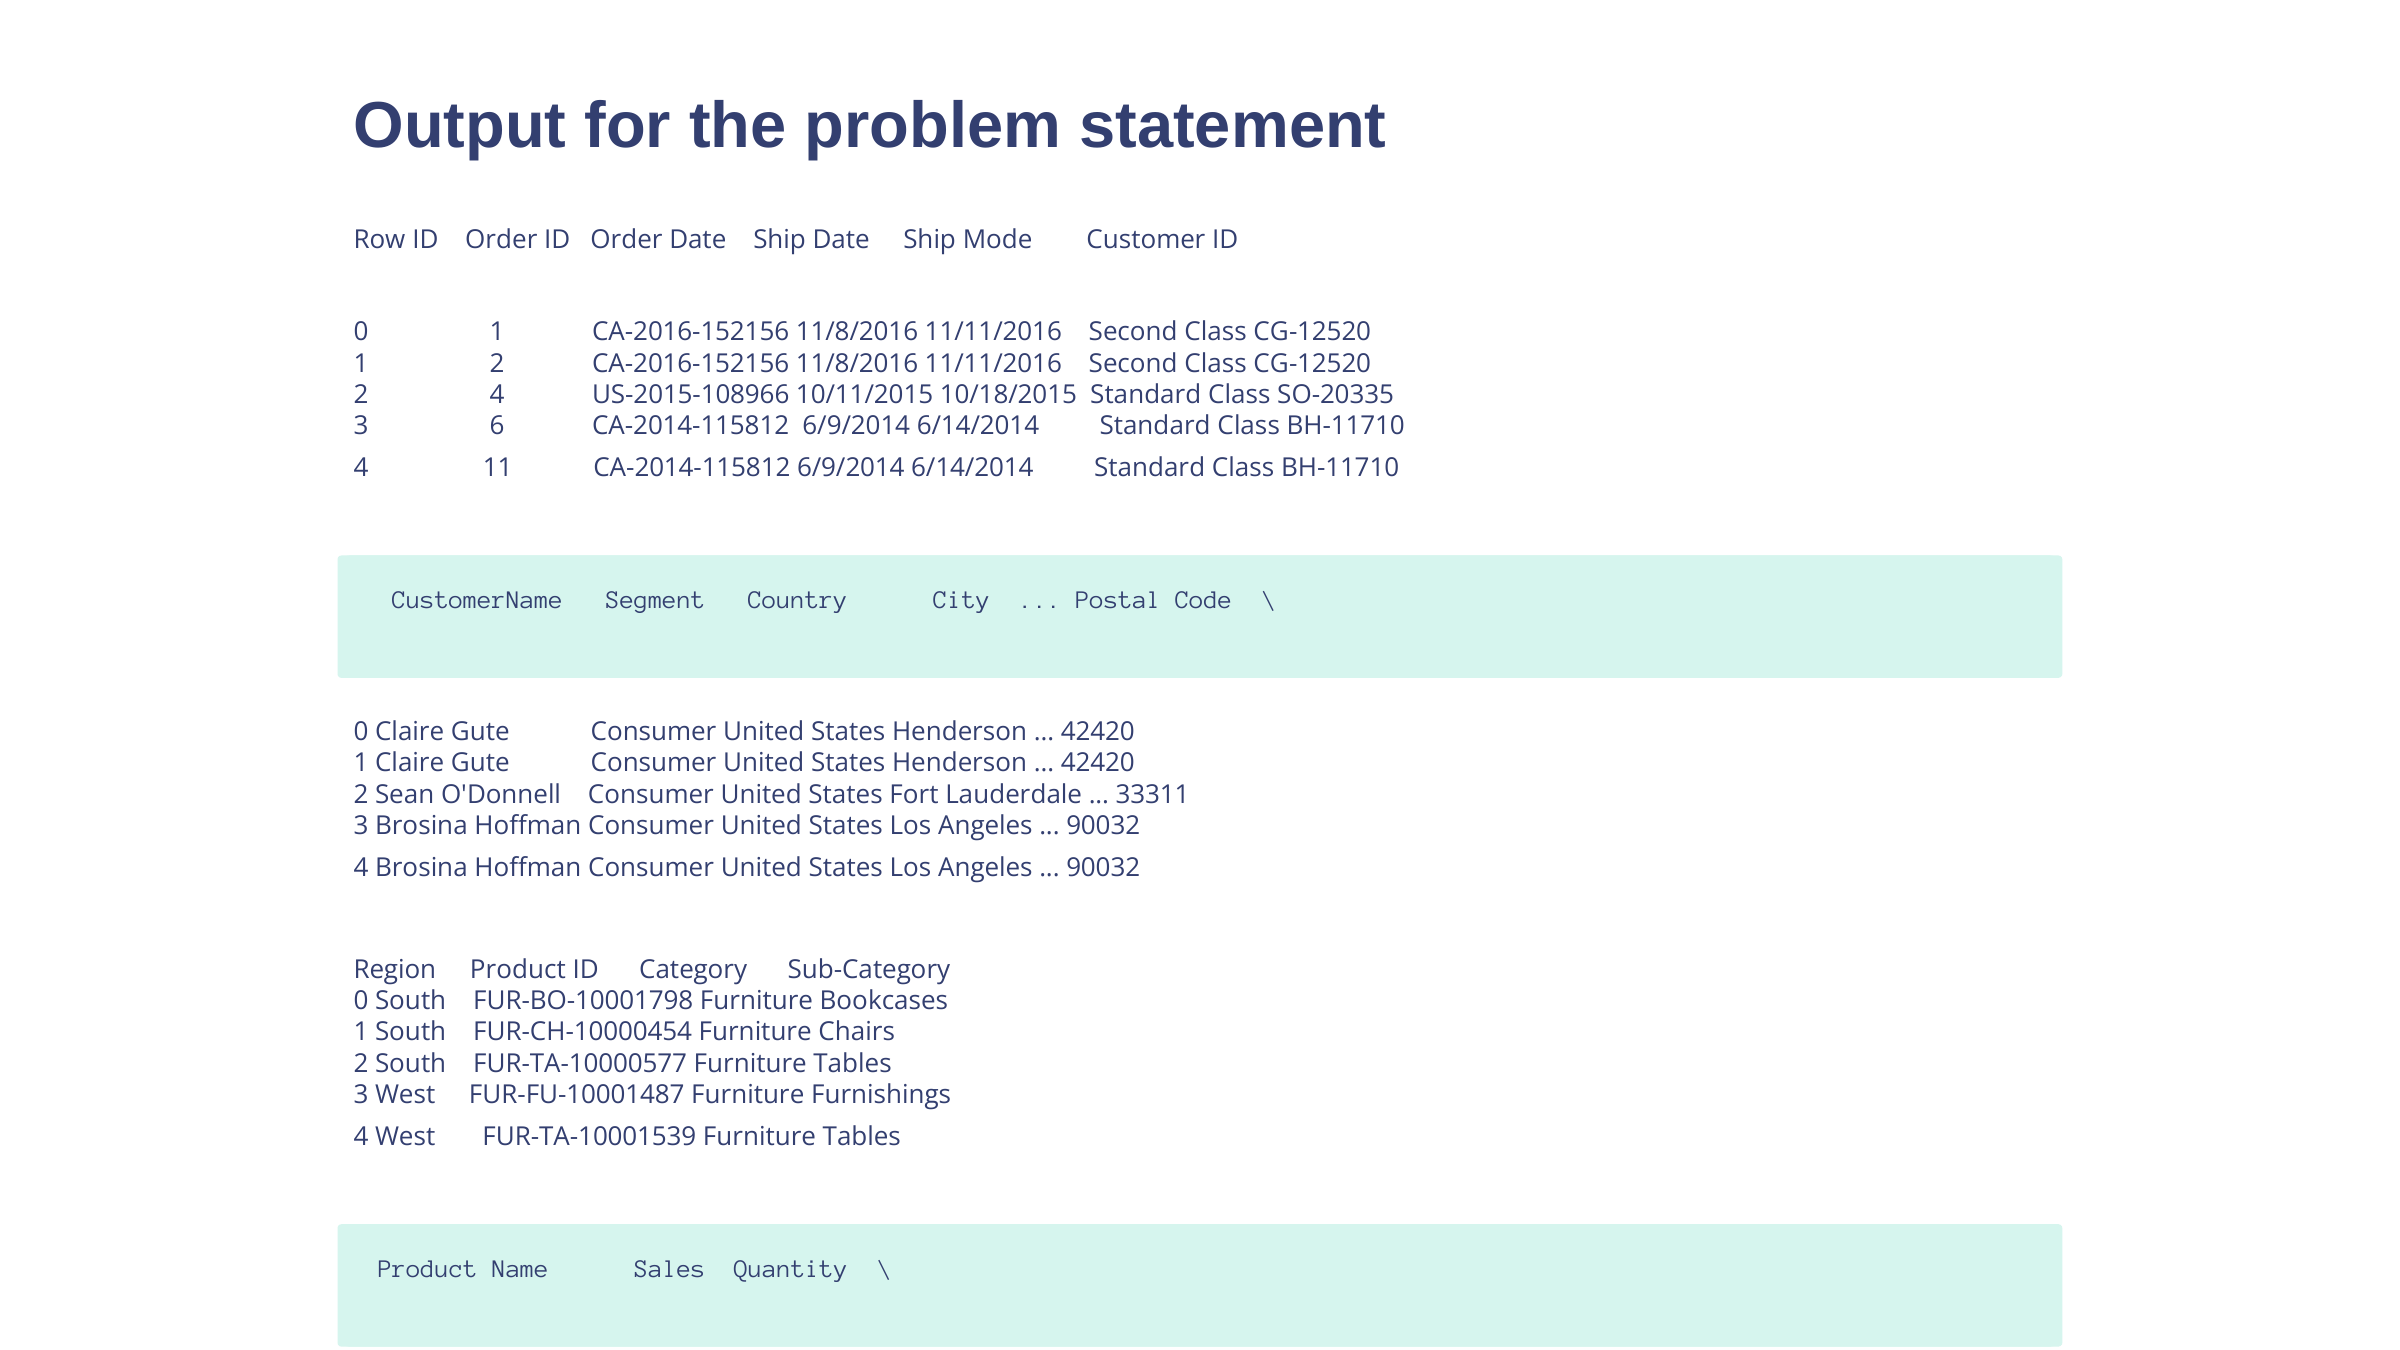

Output for the problem statement
Row ID    Order ID   Order Date    Ship Date     Ship Mode        Customer ID

0                  1             CA-2016-152156 11/8/2016 11/11/2016    Second Class CG-12520
1                  2             CA-2016-152156 11/8/2016 11/11/2016    Second Class CG-12520
2                  4             US-2015-108966 10/11/2015 10/18/2015  Standard Class SO-20335
3                  6             CA-2014-115812  6/9/2014 6/14/2014         Standard Class BH-11710
4                 11            CA-2014-115812 6/9/2014 6/14/2014         Standard Class BH-11710

 CustomerName   Segment   Country      City  ... Postal Code  \

0 Claire Gute            Consumer United States Henderson ... 42420
1 Claire Gute            Consumer United States Henderson ... 42420
2 Sean O'Donnell    Consumer United States Fort Lauderdale ... 33311
3 Brosina Hoffman Consumer United States Los Angeles ... 90032
4 Brosina Hoffman Consumer United States Los Angeles ... 90032
Region     Product ID      Category      Sub-Category
0 South    FUR-BO-10001798 Furniture Bookcases
1 South    FUR-CH-10000454 Furniture Chairs
2 South    FUR-TA-10000577 Furniture Tables
3 West     FUR-FU-10001487 Furniture Furnishings
4 West       FUR-TA-10001539 Furniture Tables

Product Name      Sales  Quantity  \

0 Bush Somerset Collection Bookcase 261.9600 2
1 Hon Deluxe Fabric Upholstered Stacking Chairs,... 731.9400 3
2 Bretford CR4500 Series Slim Rectangular Table 957.5775 5
3 Eldon Expressions Wood and Plastic Desk Access... 48.8600 7
4 Chromcraft Rectangular Conference Tables 1706.1840 9
Discount Profit
0 0.00 41.9136
1 0.00 219.5820
2 0.45 -383.0310
3 0.00 14.1694
4 0.20 85.3092
 Row ID 0
 Order ID 0 Order Date 0
Ship Date 0 Ship Mode 0
 Customer ID 0 Customer Name 0
Segment 0 Country 0 City 0 State 0 Postal Code 0 Region 0
Product ID 0 Category 0 Sub-Category 0 Product Name 0 Sales 0 Quantity 0 Discount 0 Profit 0
 dtype: int64
 Sales 1.000000 Quantity 0.437464
 Product Name_HON 5400 Series Task Chairs for Big and Tall 0.291594 Product ID_FUR-CH-10002024 0.291594 Product ID_FUR-BO-10004834 0.267890 ...